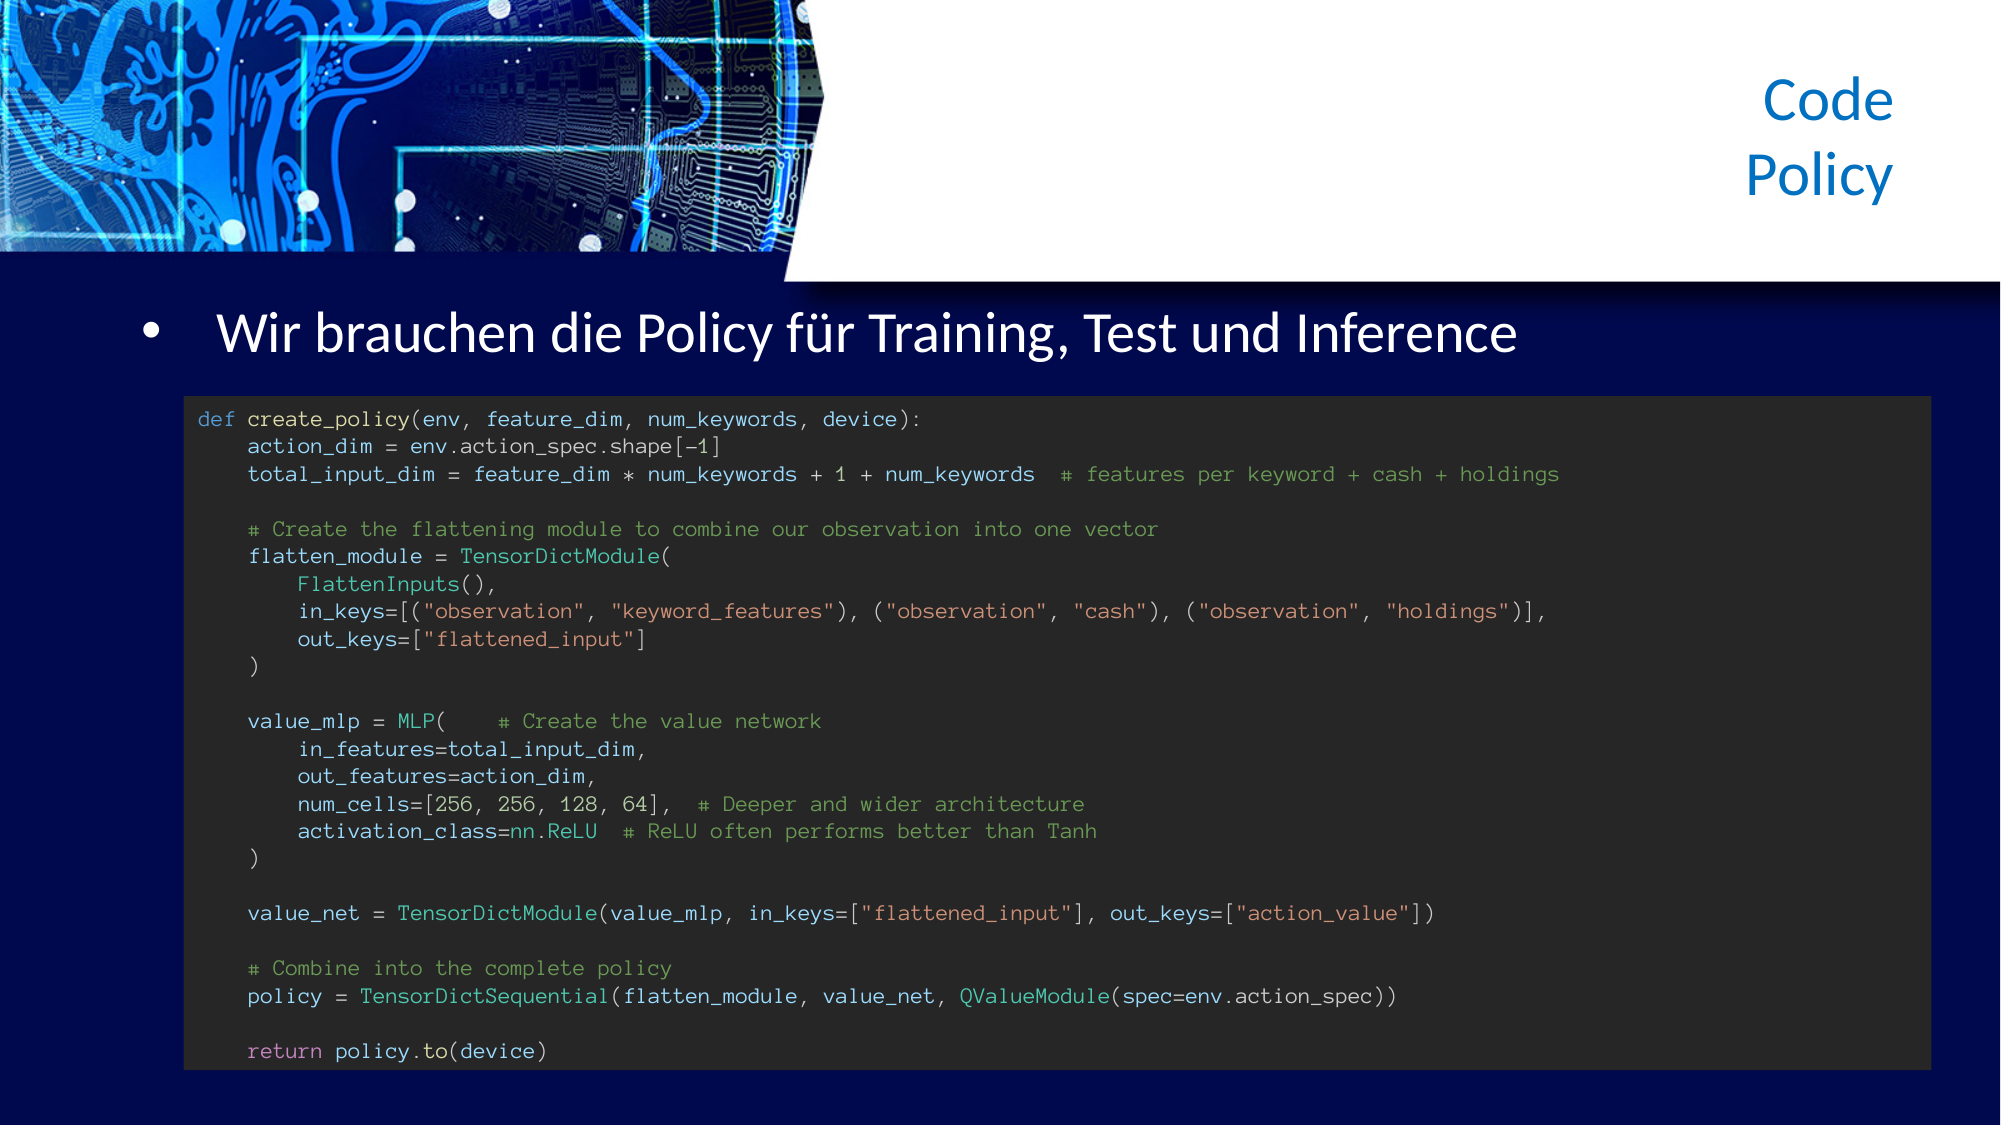

# Code Policy
Wir brauchen die Policy für Training, Test und Inference
def create_policy(env, feature_dim, num_keywords, device):
    action_dim = env.action_spec.shape[-1]
    total_input_dim = feature_dim * num_keywords + 1 + num_keywords  # features per keyword + cash + holdings

    # Create the flattening module to combine our observation into one vector
    flatten_module = TensorDictModule(
        FlattenInputs(),
        in_keys=[("observation", "keyword_features"), ("observation", "cash"), ("observation", "holdings")],
        out_keys=["flattened_input"]
    )

    value_mlp = MLP(    # Create the value network
        in_features=total_input_dim,
        out_features=action_dim,
        num_cells=[256, 256, 128, 64],  # Deeper and wider architecture
        activation_class=nn.ReLU  # ReLU often performs better than Tanh
    )

    value_net = TensorDictModule(value_mlp, in_keys=["flattened_input"], out_keys=["action_value"])

    # Combine into the complete policy
    policy = TensorDictSequential(flatten_module, value_net, QValueModule(spec=env.action_spec))

    return policy.to(device)